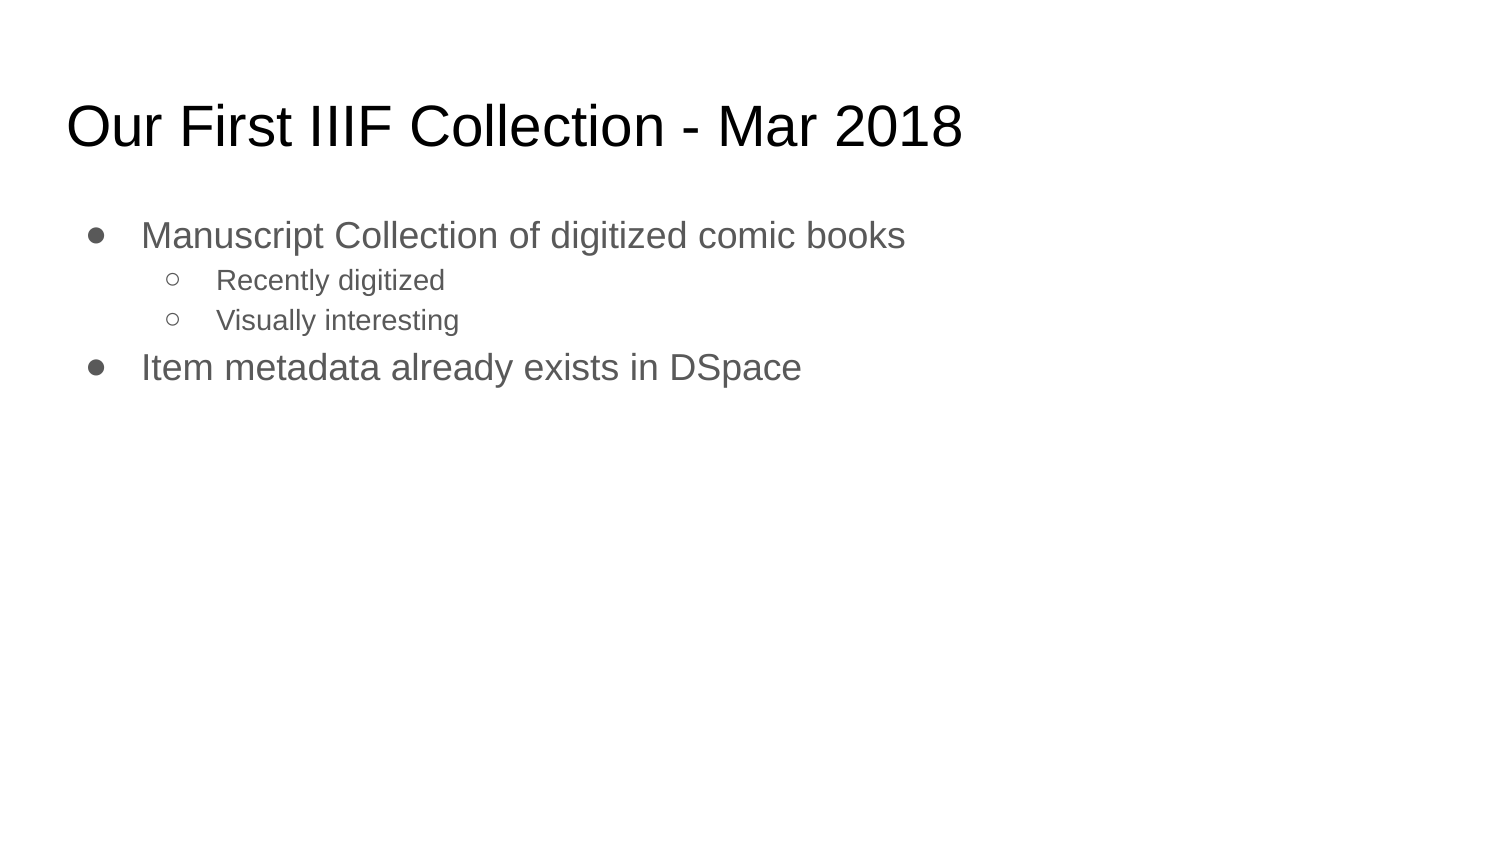

# Our First IIIF Collection - Mar 2018
Manuscript Collection of digitized comic books
Recently digitized
Visually interesting
Item metadata already exists in DSpace